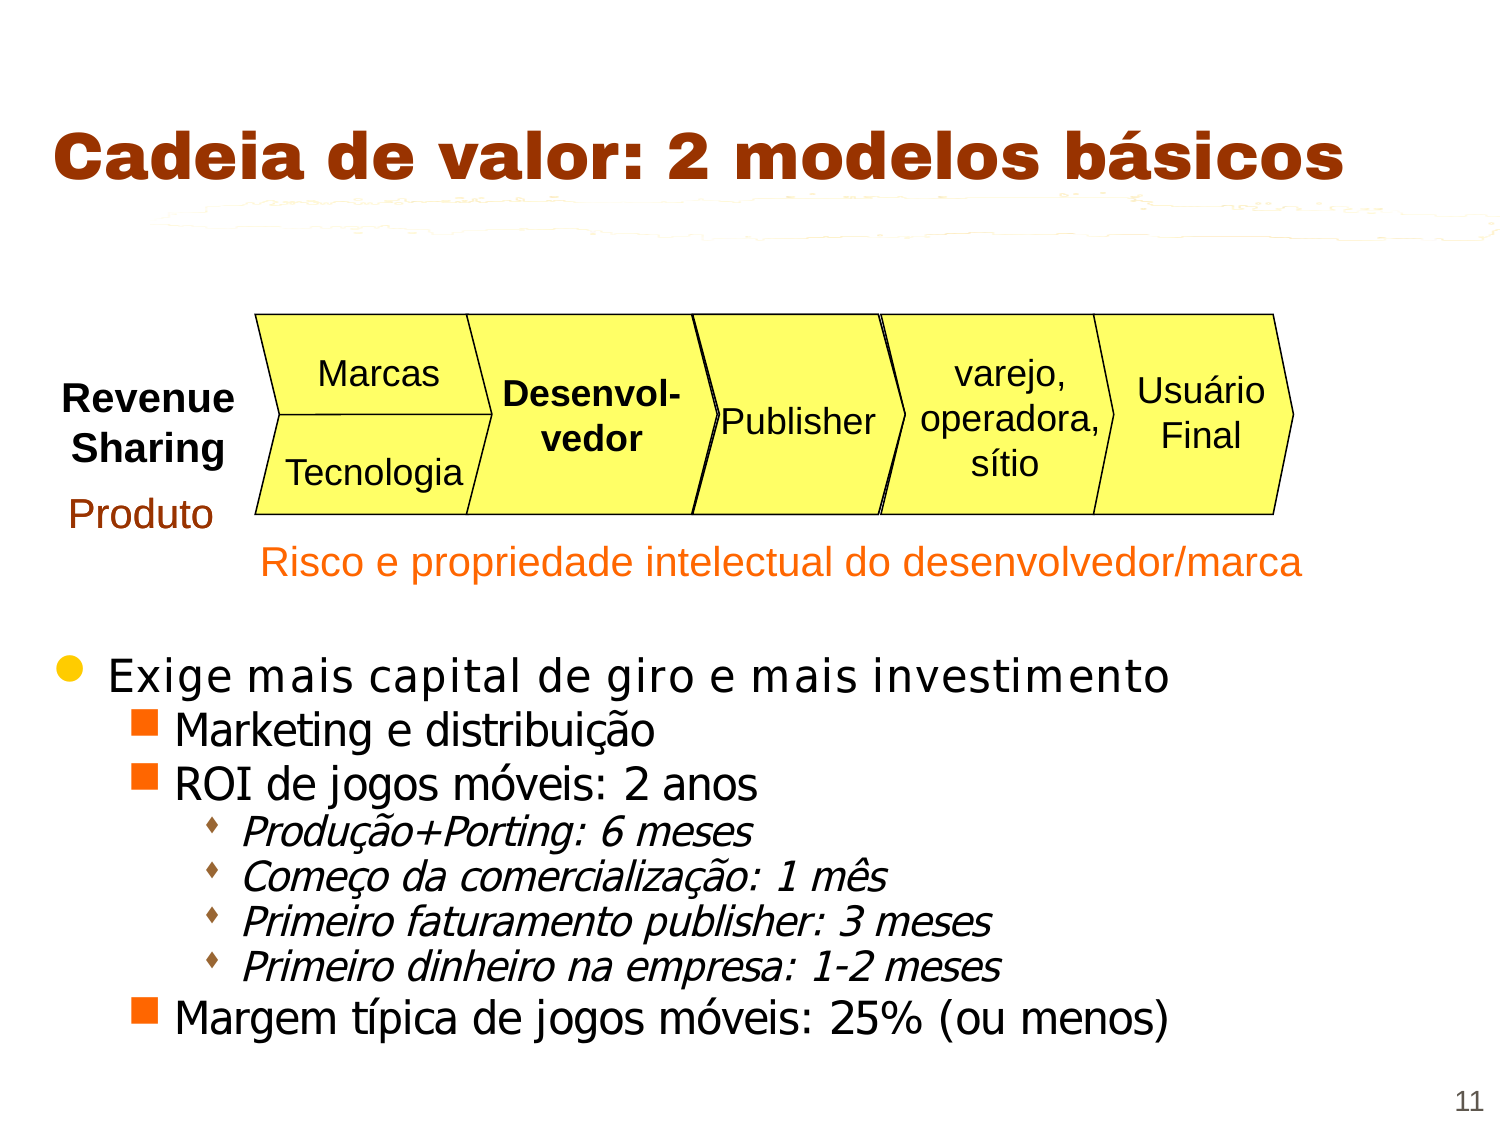

# Cadeia de valor: 2 modelos básicos

Desenvol-
vedor

Marcas
varejo,
operadora,
sítio
Usuário
Final
Revenue
Sharing
Publisher
Publisher

Tecnologia
Produto
Produto
Risco e propriedade intelectual do desenvolvedor/marca
Exige mais capital de giro e mais investimento
Marketing e distribuição
ROI de jogos móveis: 2 anos
Produção+Porting: 6 meses
Começo da comercialização: 1 mês
Primeiro faturamento publisher: 3 meses
Primeiro dinheiro na empresa: 1-2 meses
Margem típica de jogos móveis: 25% (ou menos)
11